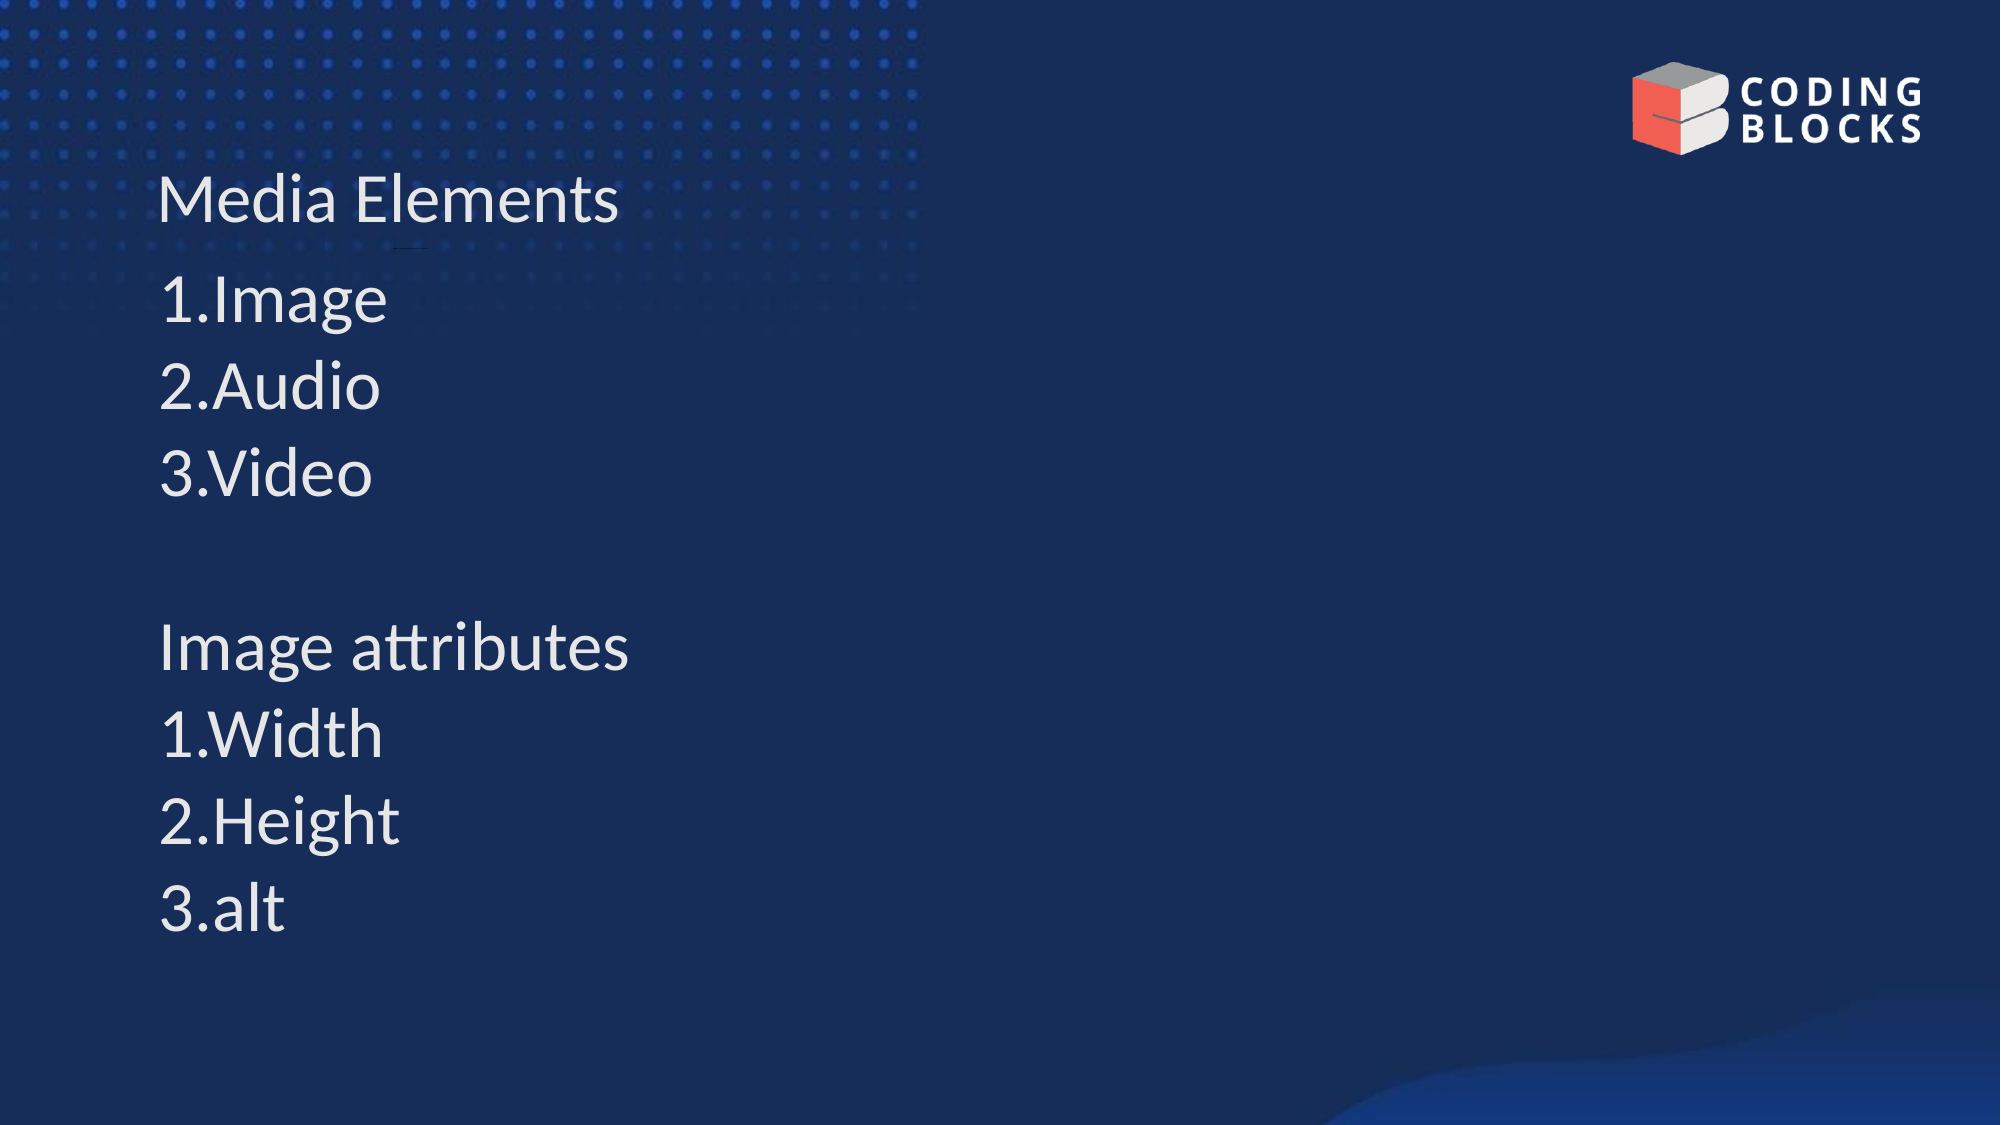

# Media Elements
https://www.google.com/search?q=flipkart
1.Image
2.Audio
3.Video

Image attributes
1.Width
2.Height
3.alt